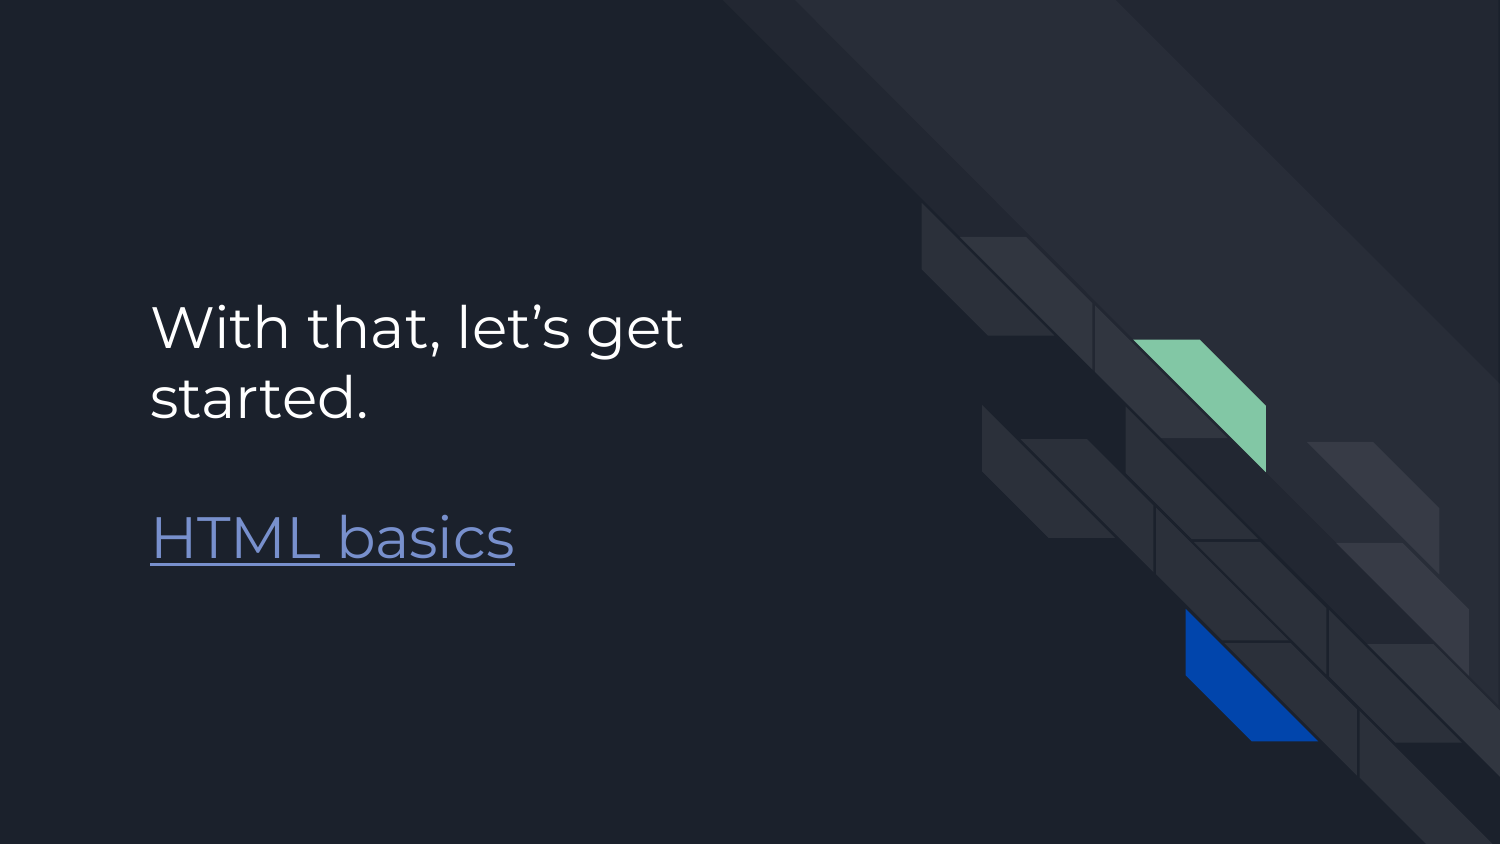

# With that, let’s get started.

HTML basics